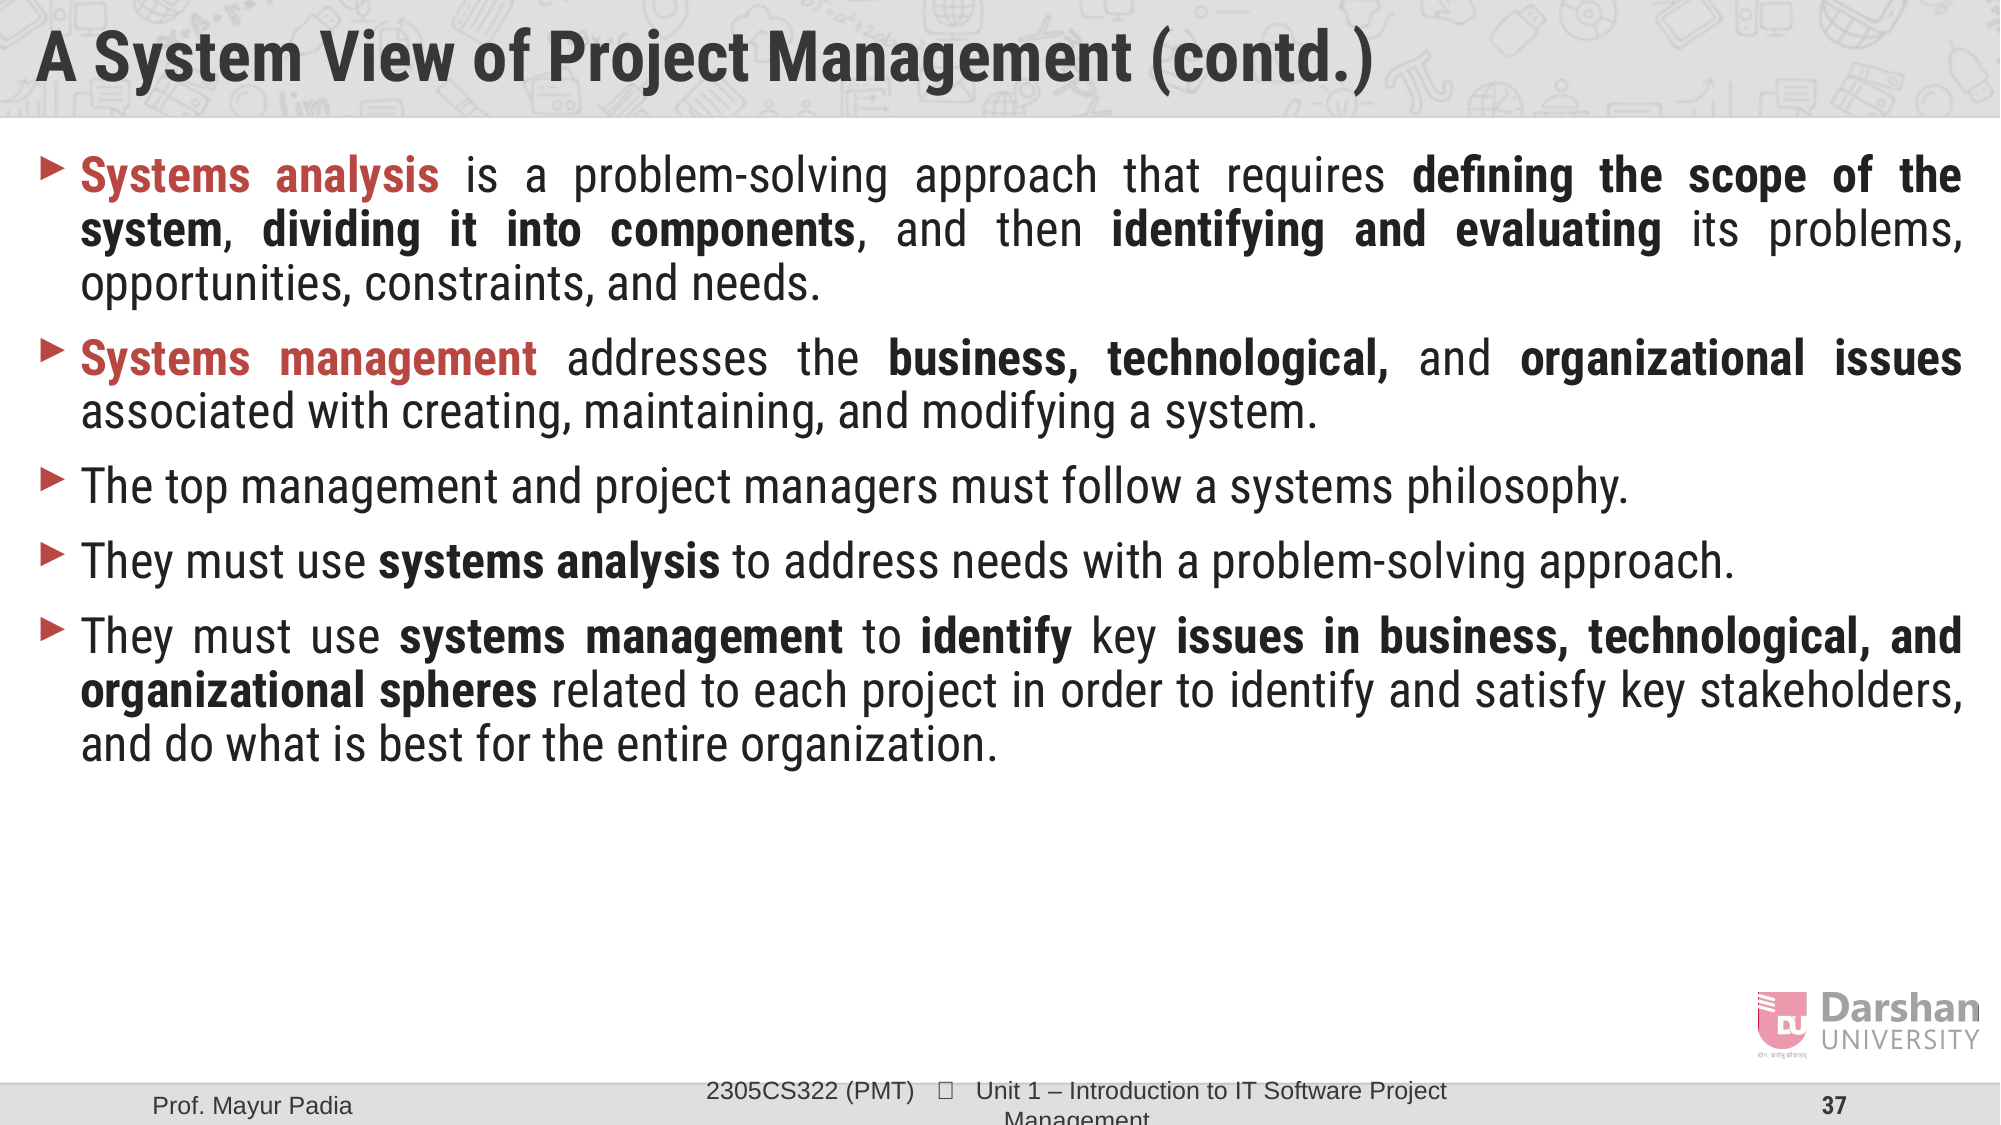

# A System View of Project Management (contd.)
Systems analysis is a problem-solving approach that requires defining the scope of the system, dividing it into components, and then identifying and evaluating its problems, opportunities, constraints, and needs.
Systems management addresses the business, technological, and organizational issues associated with creating, maintaining, and modifying a system.
The top management and project managers must follow a systems philosophy.
They must use systems analysis to address needs with a problem-solving approach.
They must use systems management to identify key issues in business, technological, and organizational spheres related to each project in order to identify and satisfy key stakeholders, and do what is best for the entire organization.